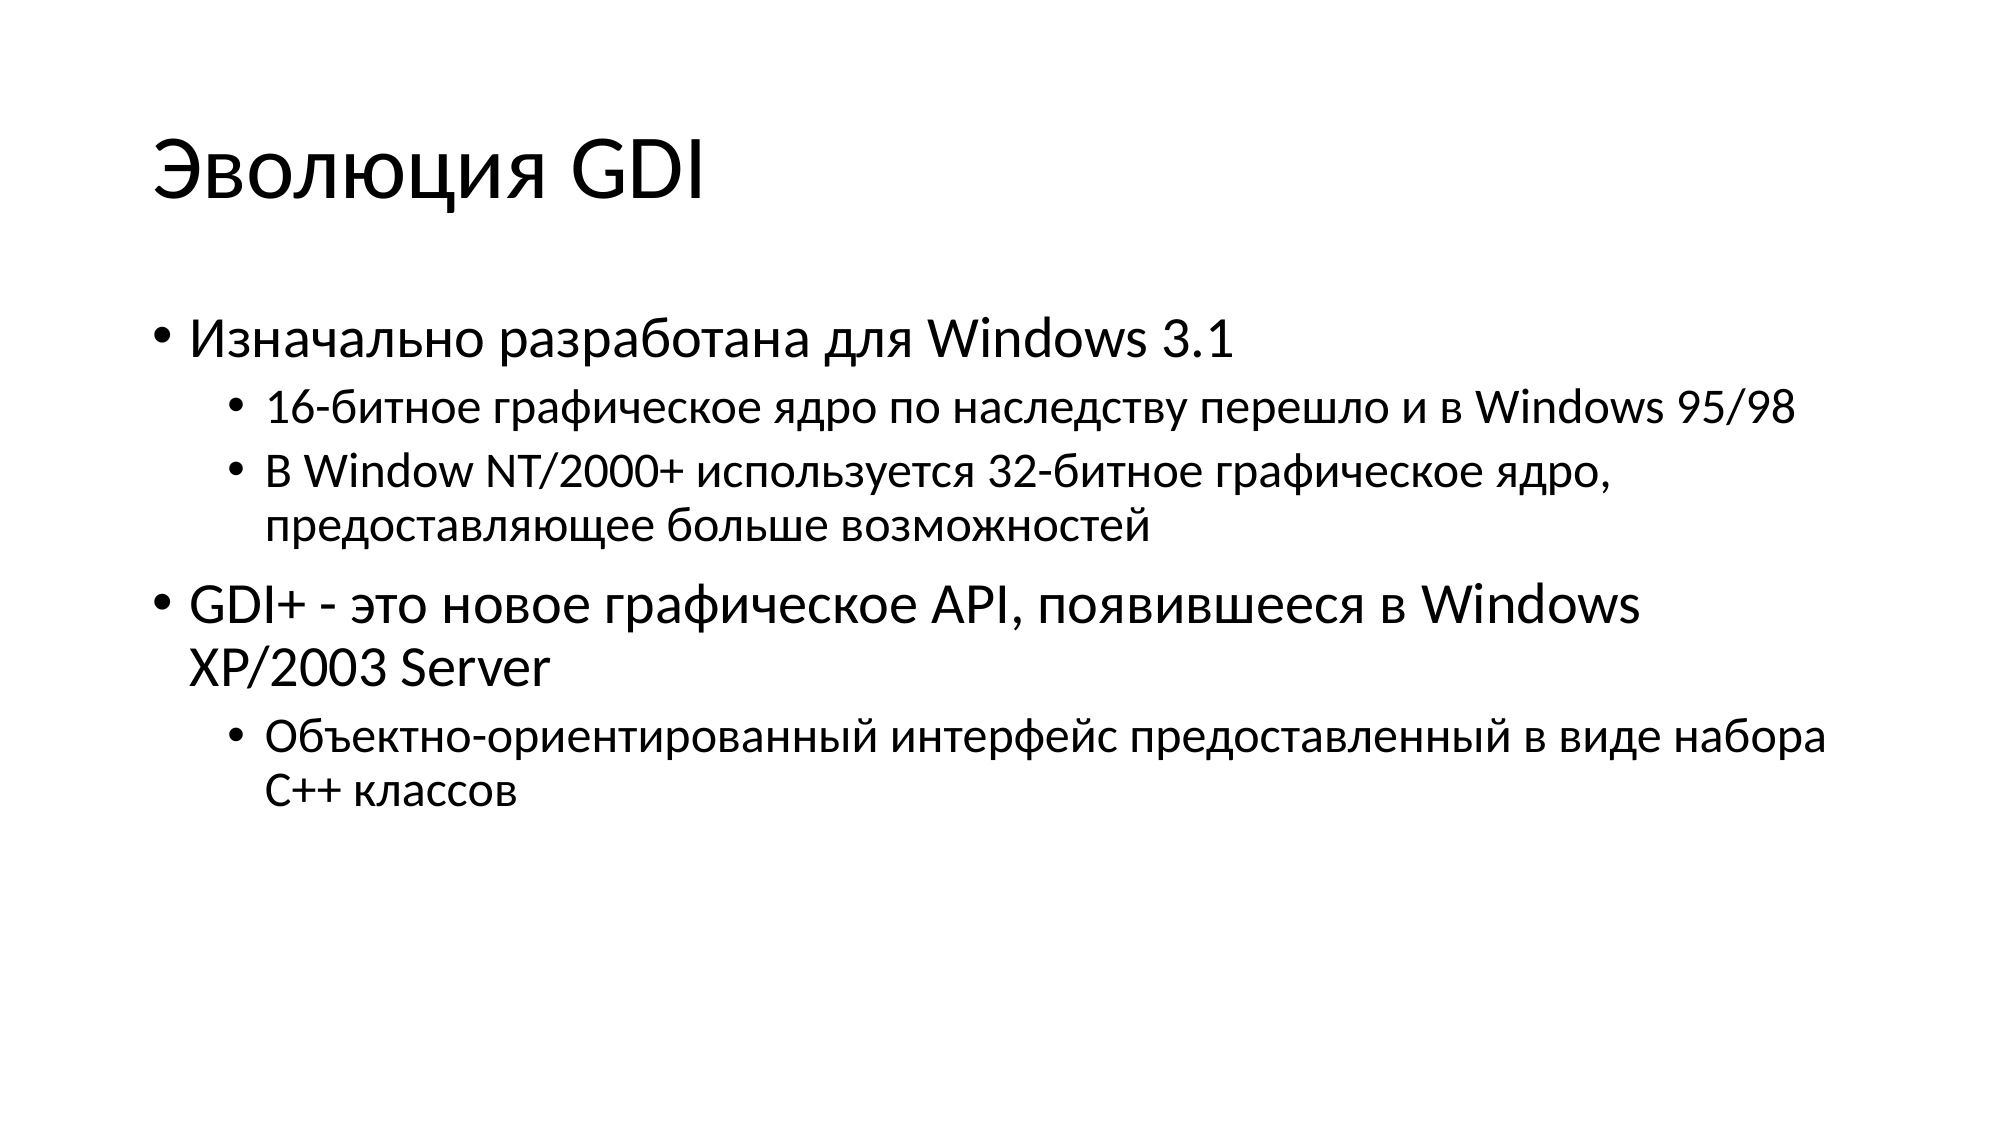

# Эволюция GDI
Изначально разработана для Windows 3.1
16-битное графическое ядро по наследству перешло и в Windows 95/98
В Window NT/2000+ используется 32-битное графическое ядро, предоставляющее больше возможностей
GDI+ - это новое графическое API, появившееся в Windows XP/2003 Server
Объектно-ориентированный интерфейс предоставленный в виде набора C++ классов